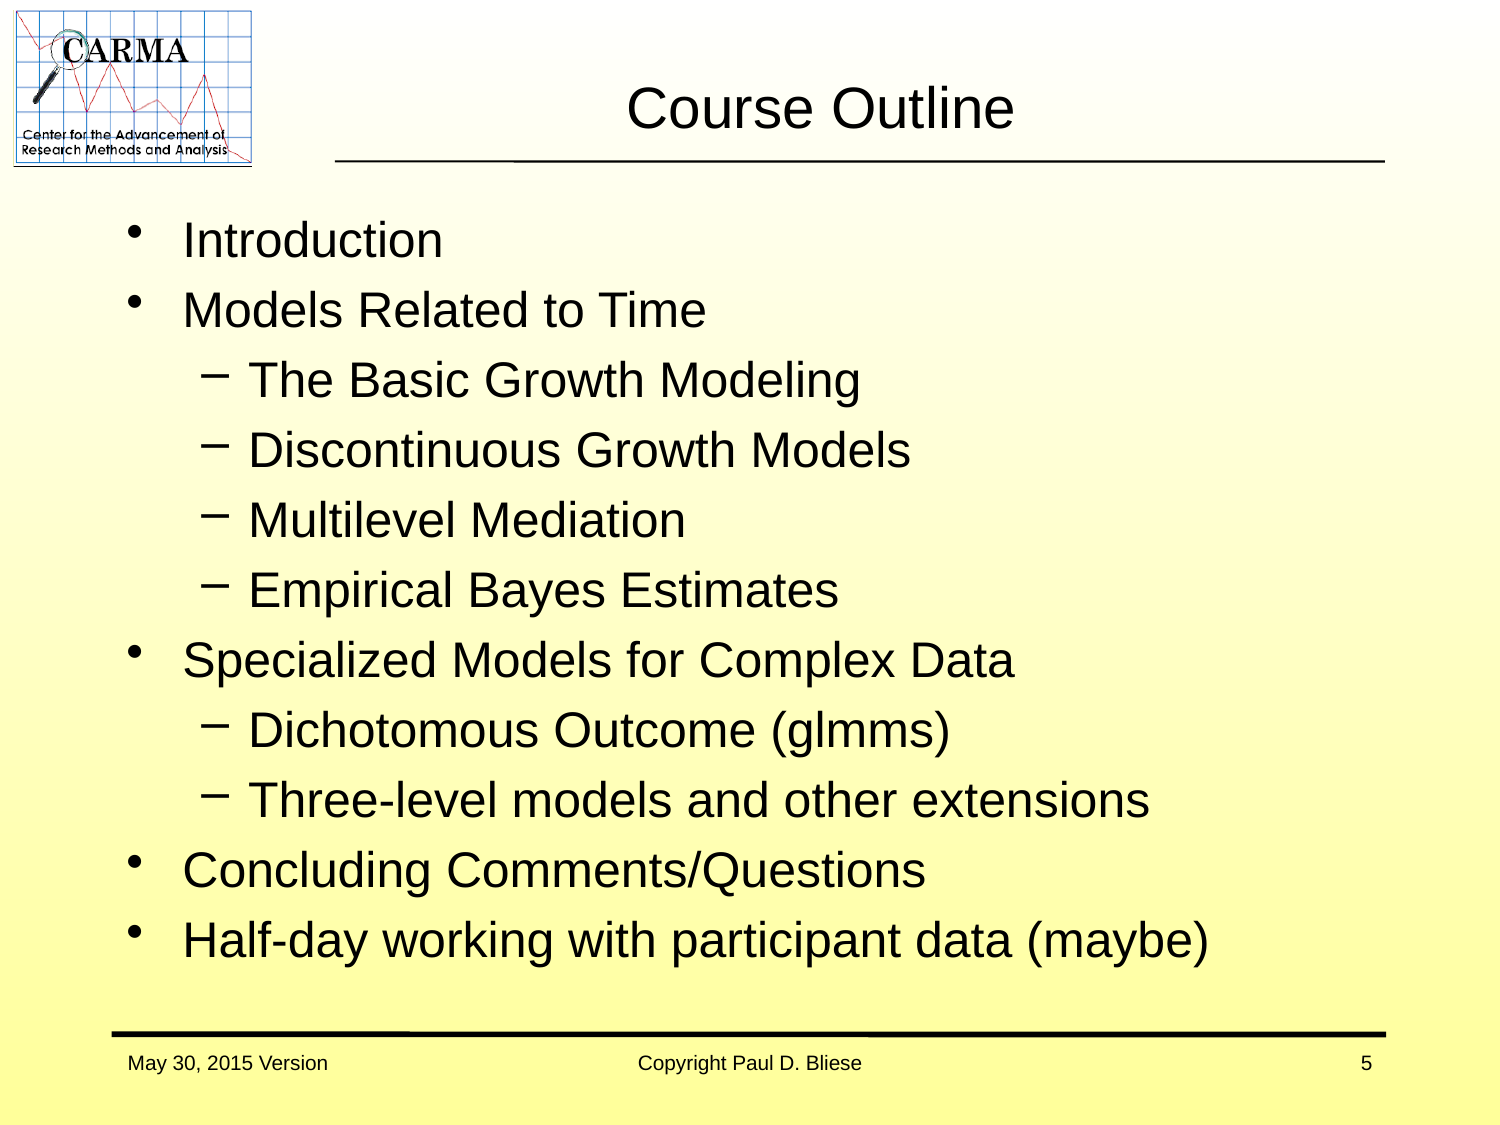

# Course Outline
Introduction
Models Related to Time
The Basic Growth Modeling
Discontinuous Growth Models
Multilevel Mediation
Empirical Bayes Estimates
Specialized Models for Complex Data
Dichotomous Outcome (glmms)
Three-level models and other extensions
Concluding Comments/Questions
Half-day working with participant data (maybe)

May 30, 2015 Version
Copyright Paul D. Bliese
5